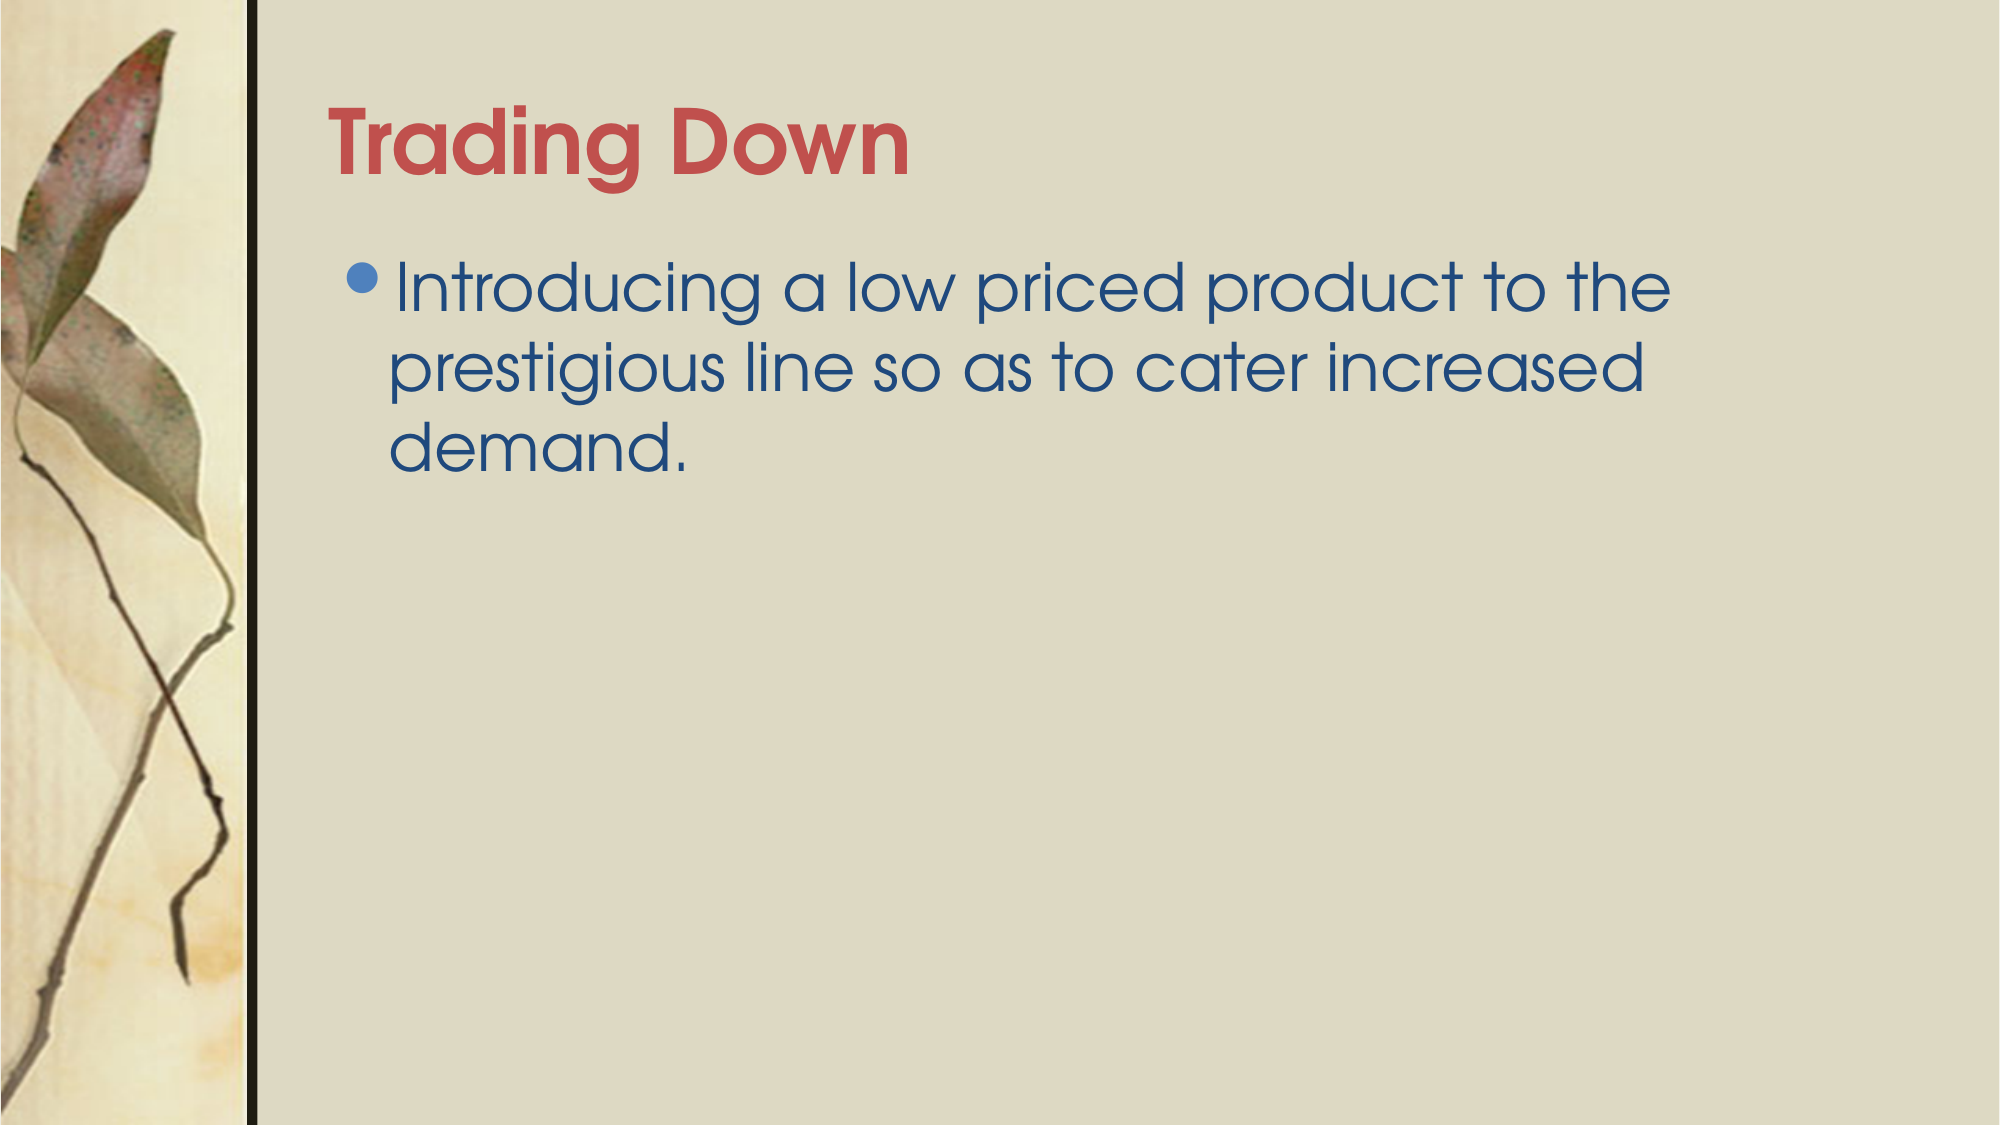

# Trading Down
Introducing a low priced product to the prestigious line so as to cater increased demand.